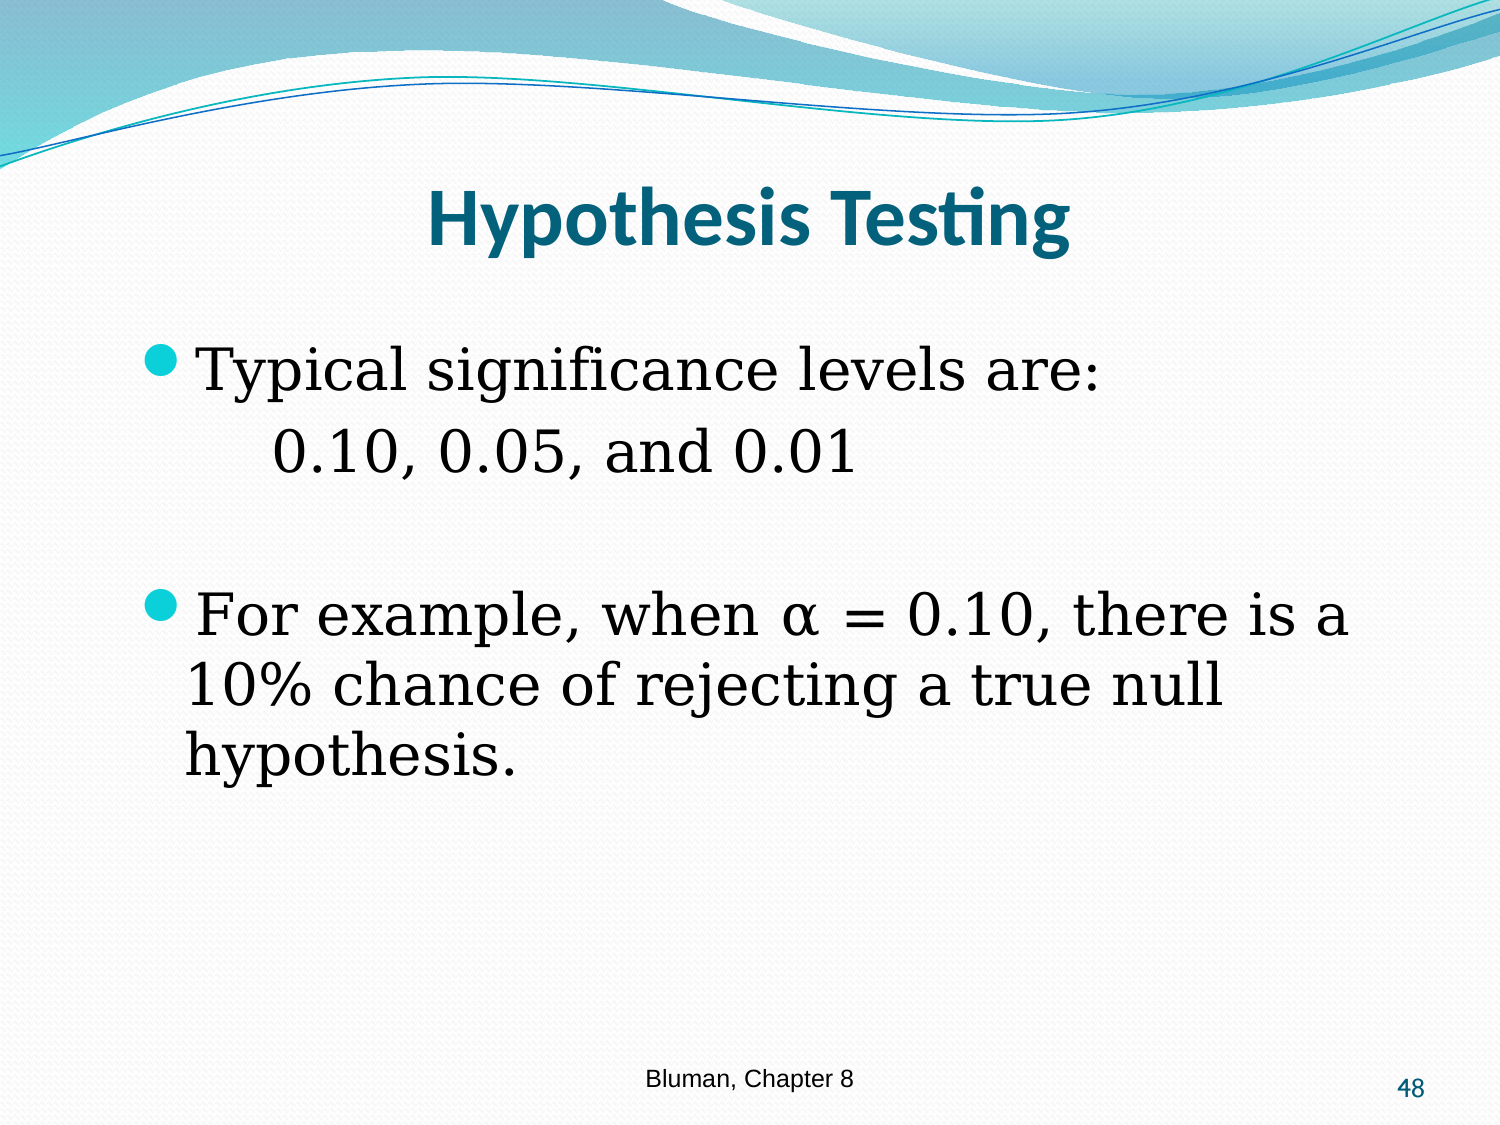

Hypothesis Testing
Typical significance levels are:
0.10, 0.05, and 0.01

For example, when α = 0.10, there is a 10% chance of rejecting a true null hypothesis.
Bluman, Chapter 8
48